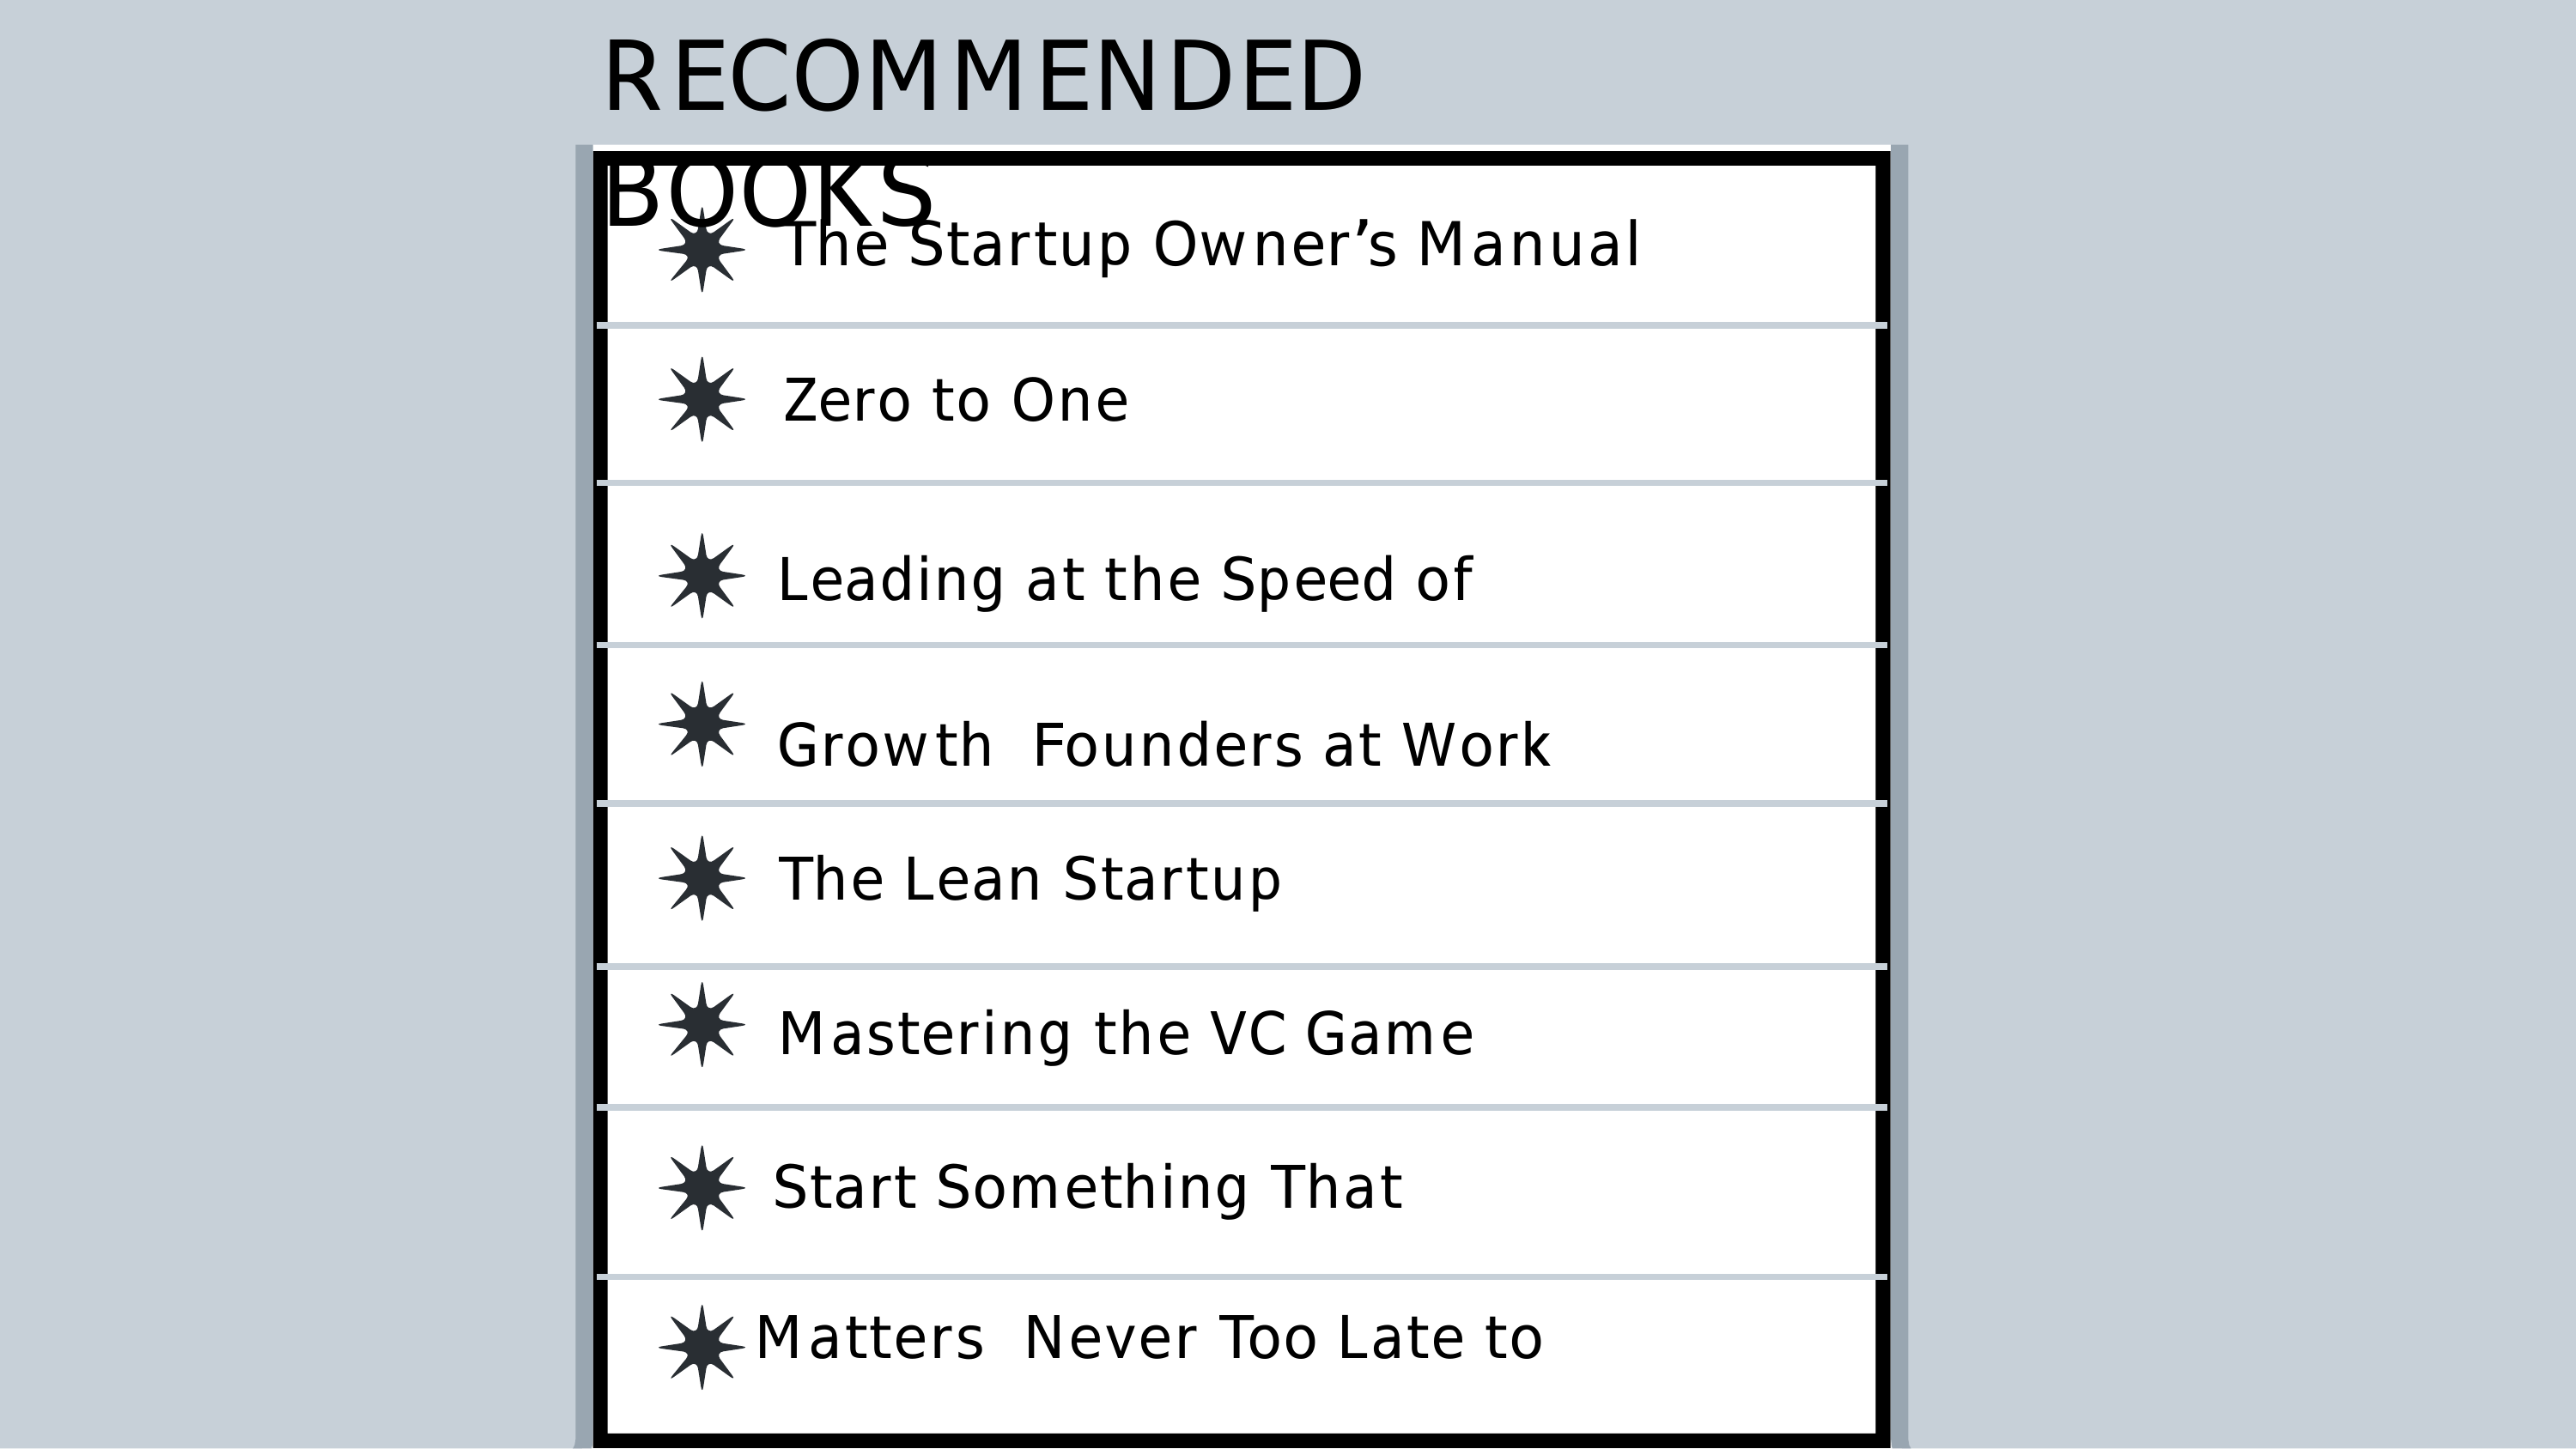

# RECOMMENDED BOOKS
The Startup Owner’s Manual

Zero to One
Leading at the Speed of Growth  Founders at Work
The Lean Startup

Mastering the VC Game
Start Something That Matters  Never Too Late to Startup